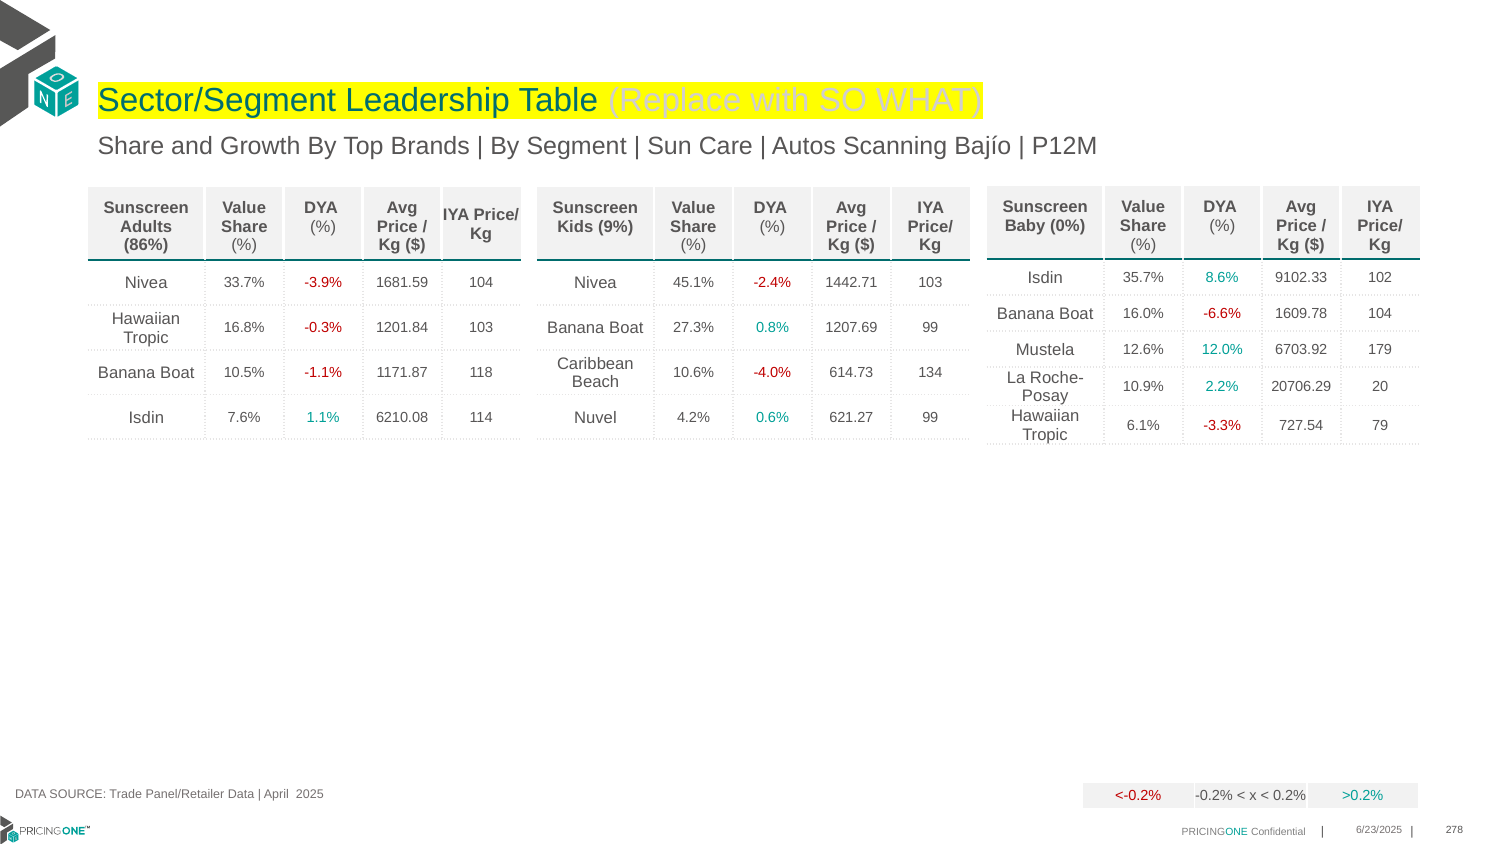

# Sector/Segment Leadership Table (Replace with SO WHAT)
Share and Growth By Top Brands | By Segment | Sun Care | Autos Scanning Bajío | P12M
| Sunscreen Baby (0%) | Value Share (%) | DYA (%) | Avg Price /Kg ($) | IYA Price/Kg |
| --- | --- | --- | --- | --- |
| Isdin | 35.7% | 8.6% | 9102.33 | 102 |
| Banana Boat | 16.0% | -6.6% | 1609.78 | 104 |
| Mustela | 12.6% | 12.0% | 6703.92 | 179 |
| La Roche-Posay | 10.9% | 2.2% | 20706.29 | 20 |
| Hawaiian Tropic | 6.1% | -3.3% | 727.54 | 79 |
| Sunscreen Adults (86%) | Value Share (%) | DYA (%) | Avg Price /Kg ($) | IYA Price/ Kg |
| --- | --- | --- | --- | --- |
| Nivea | 33.7% | -3.9% | 1681.59 | 104 |
| Hawaiian Tropic | 16.8% | -0.3% | 1201.84 | 103 |
| Banana Boat | 10.5% | -1.1% | 1171.87 | 118 |
| Isdin | 7.6% | 1.1% | 6210.08 | 114 |
| Sunscreen Kids (9%) | Value Share (%) | DYA (%) | Avg Price /Kg ($) | IYA Price/Kg |
| --- | --- | --- | --- | --- |
| Nivea | 45.1% | -2.4% | 1442.71 | 103 |
| Banana Boat | 27.3% | 0.8% | 1207.69 | 99 |
| Caribbean Beach | 10.6% | -4.0% | 614.73 | 134 |
| Nuvel | 4.2% | 0.6% | 621.27 | 99 |
DATA SOURCE: Trade Panel/Retailer Data | April  2025
| <-0.2% | -0.2% < x < 0.2% | >0.2% |
| --- | --- | --- |

6/23/2025
278